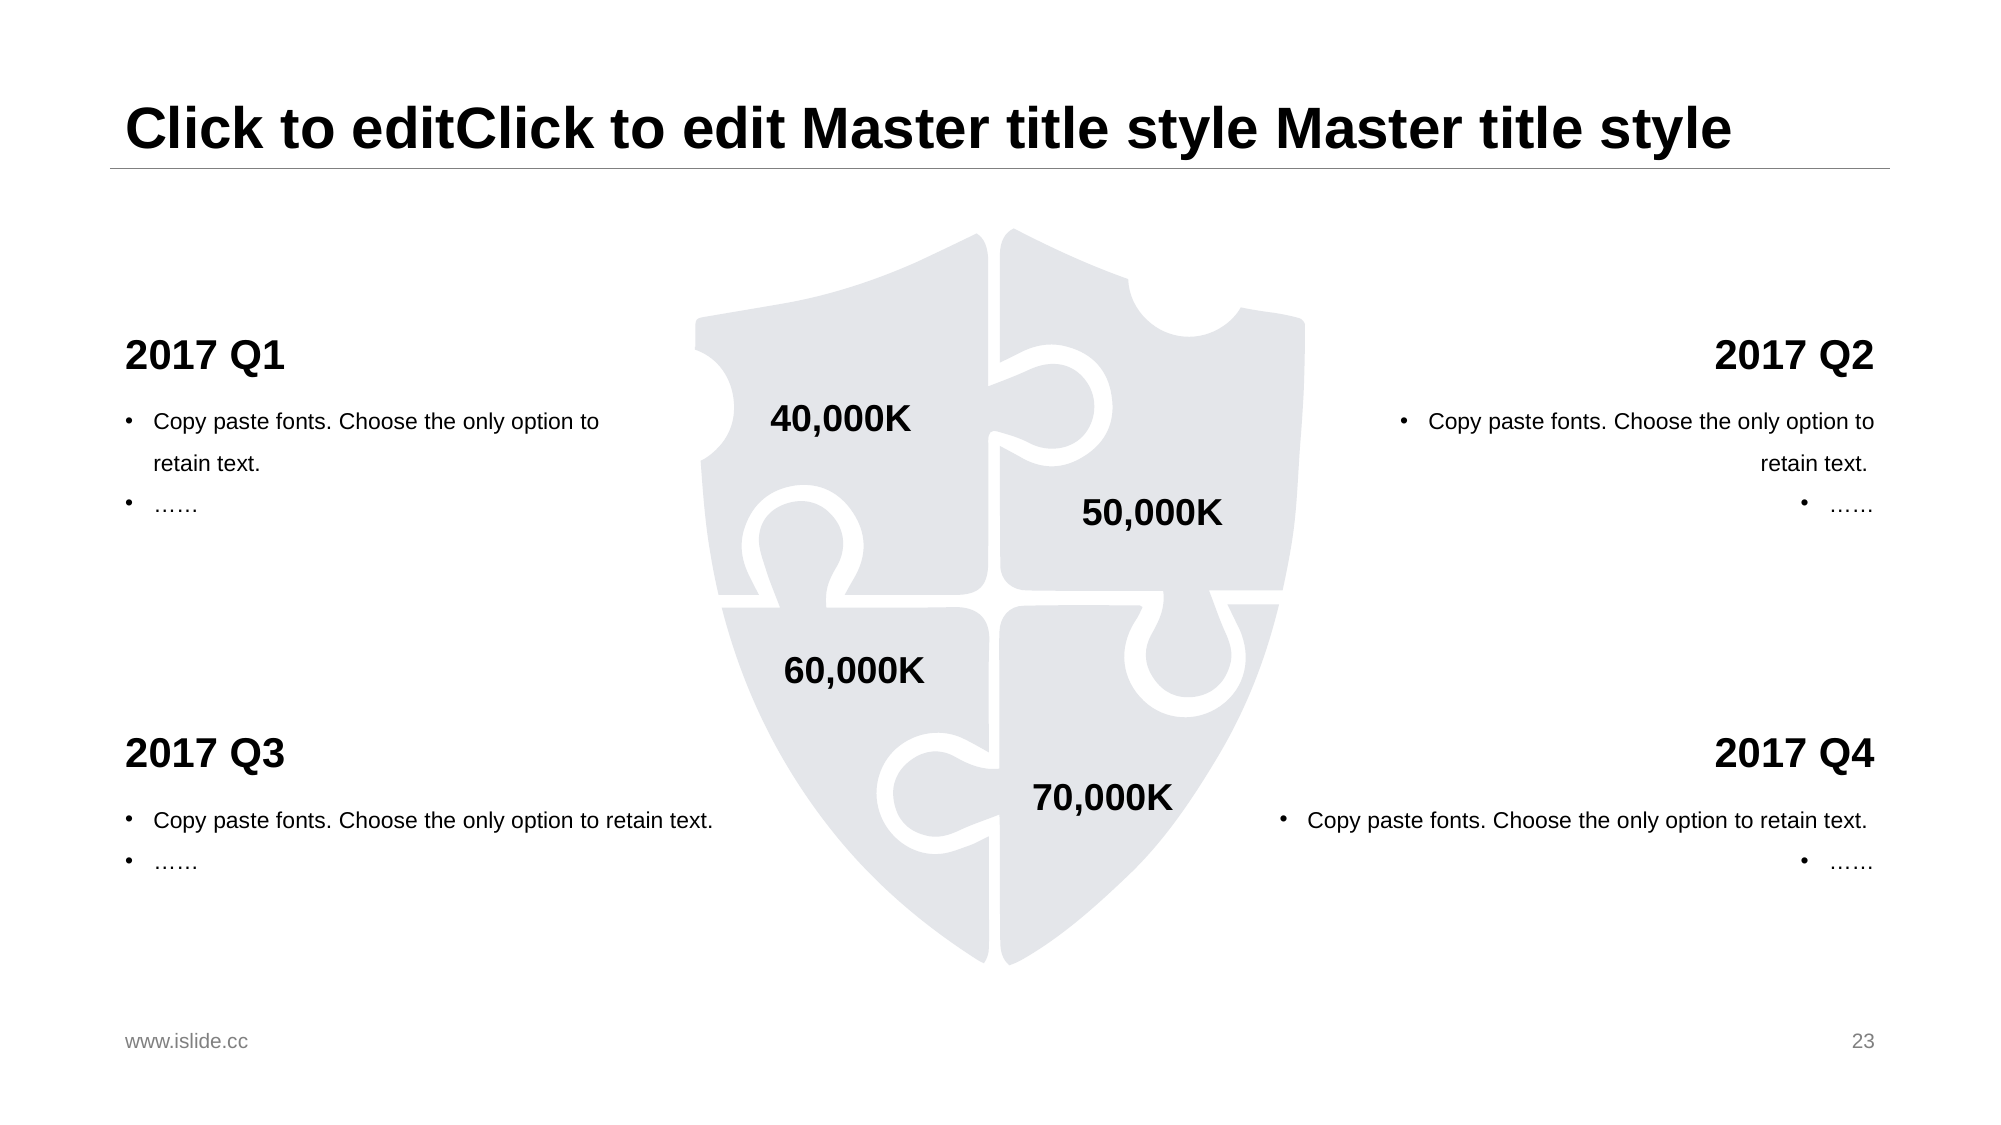

# Click to editClick to edit Master title style Master title style

2017 Q1
2017 Q2
40,000K
Copy paste fonts. Choose the only option to retain text.
……
Copy paste fonts. Choose the only option to retain text.
……
50,000K

60,000K
2017 Q3
2017 Q4
70,000K
Copy paste fonts. Choose the only option to retain text.
……
Copy paste fonts. Choose the only option to retain text.
……
www.islide.cc
23